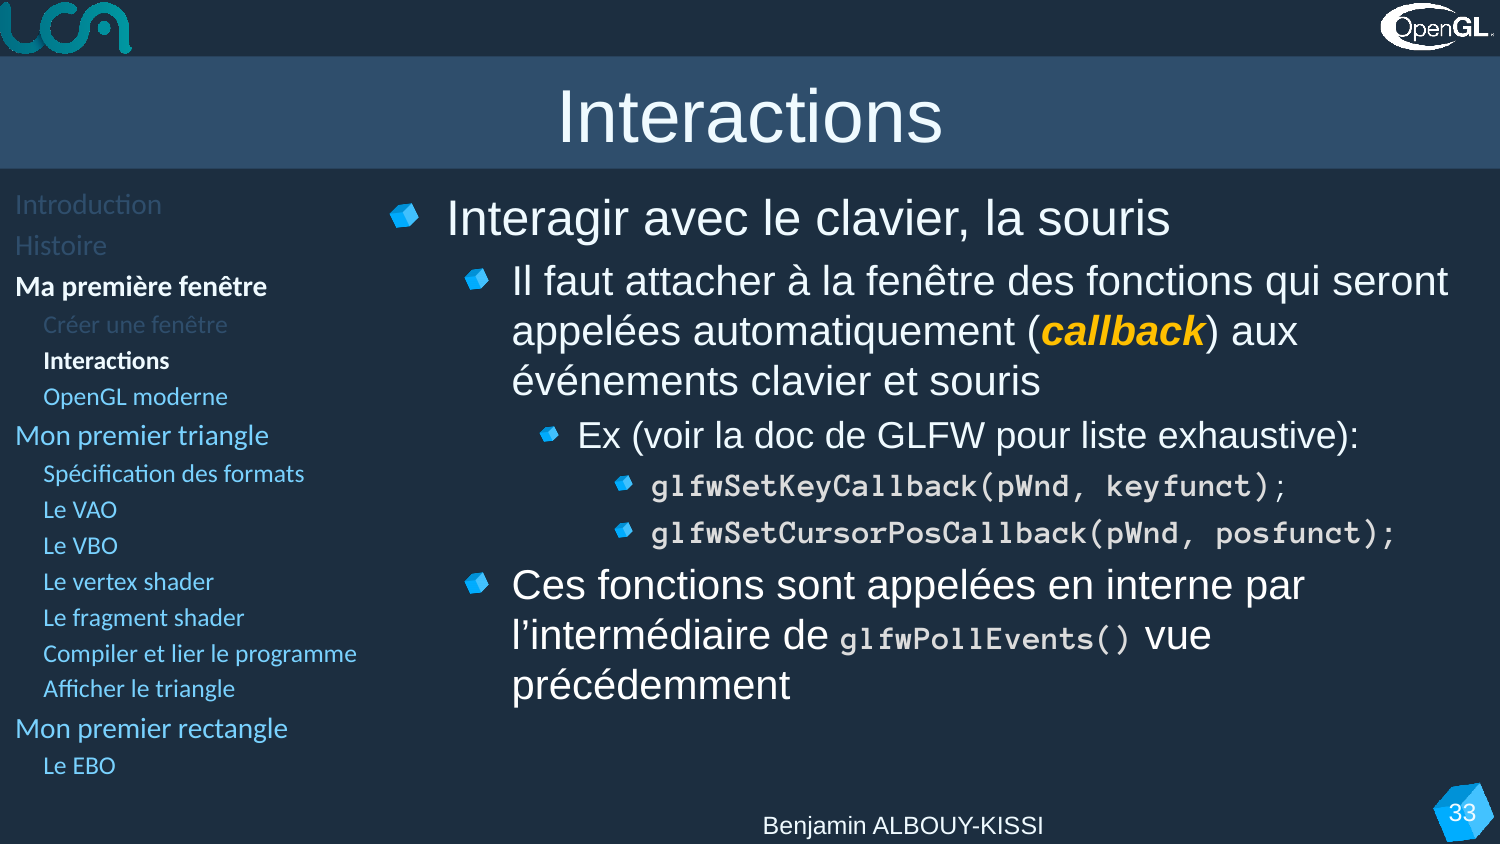

# Interactions
Introduction
Histoire
Ma première fenêtre
Créer une fenêtre
Interactions
OpenGL moderne
Mon premier triangle
Spécification des formats
Le VAO
Le VBO
Le vertex shader
Le fragment shader
Compiler et lier le programme
Afficher le triangle
Mon premier rectangle
Le EBO

Interagir avec le clavier, la souris
Il faut attacher à la fenêtre des fonctions qui seront appelées automatiquement (callback) aux événements clavier et souris
Ex (voir la doc de GLFW pour liste exhaustive):
glfwSetKeyCallback(pWnd, keyfunct);
glfwSetCursorPosCallback(pWnd, posfunct);
Ces fonctions sont appelées en interne par l’intermédiaire de glfwPollEvents() vue précédemment
33
Benjamin ALBOUY-KISSI